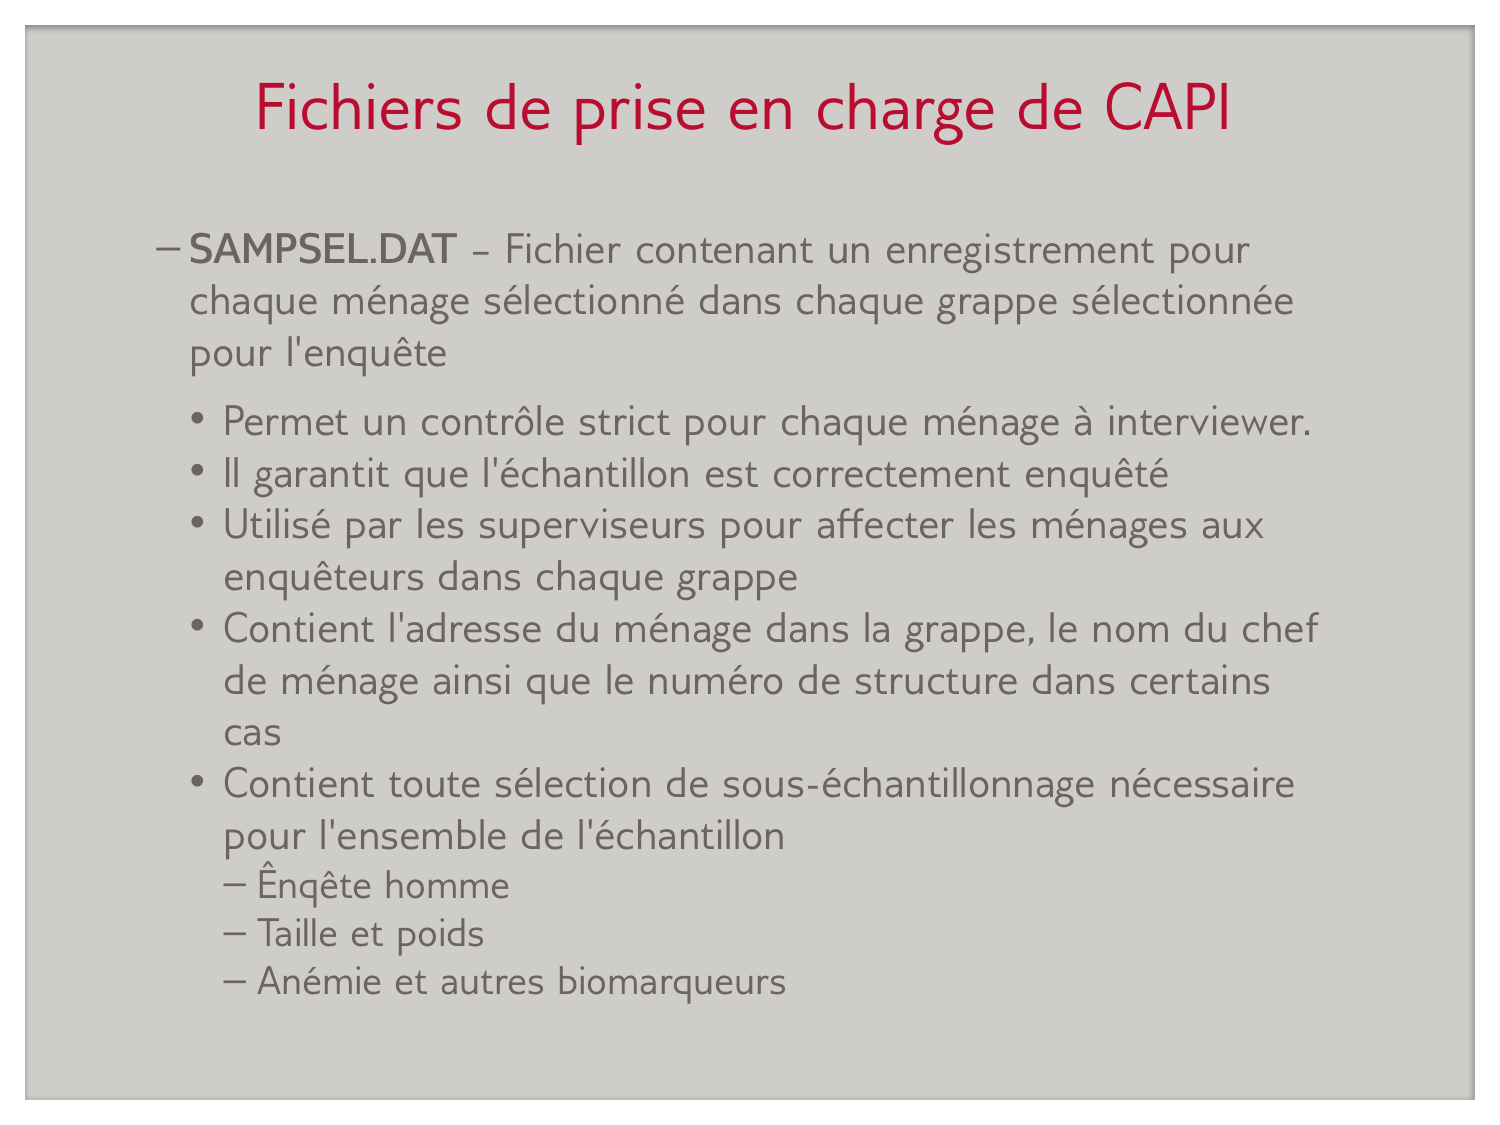

# Fichiers de prise en charge de CAPI

SAMPSEL.DAT – Fichier contenant un enregistrement pour chaque ménage sélectionné dans chaque grappe sélectionnée pour l'enquête
Permet un contrôle strict pour chaque ménage à interviewer.
Il garantit que l'échantillon est correctement enquêté
Utilisé par les superviseurs pour affecter les ménages aux enquêteurs dans chaque grappe
Contient l'adresse du ménage dans la grappe, le nom du chef de ménage ainsi que le numéro de structure dans certains cas
Contient toute sélection de sous-échantillonnage nécessaire pour l'ensemble de l'échantillon
Ênqête homme
Taille et poids
Anémie et autres biomarqueurs